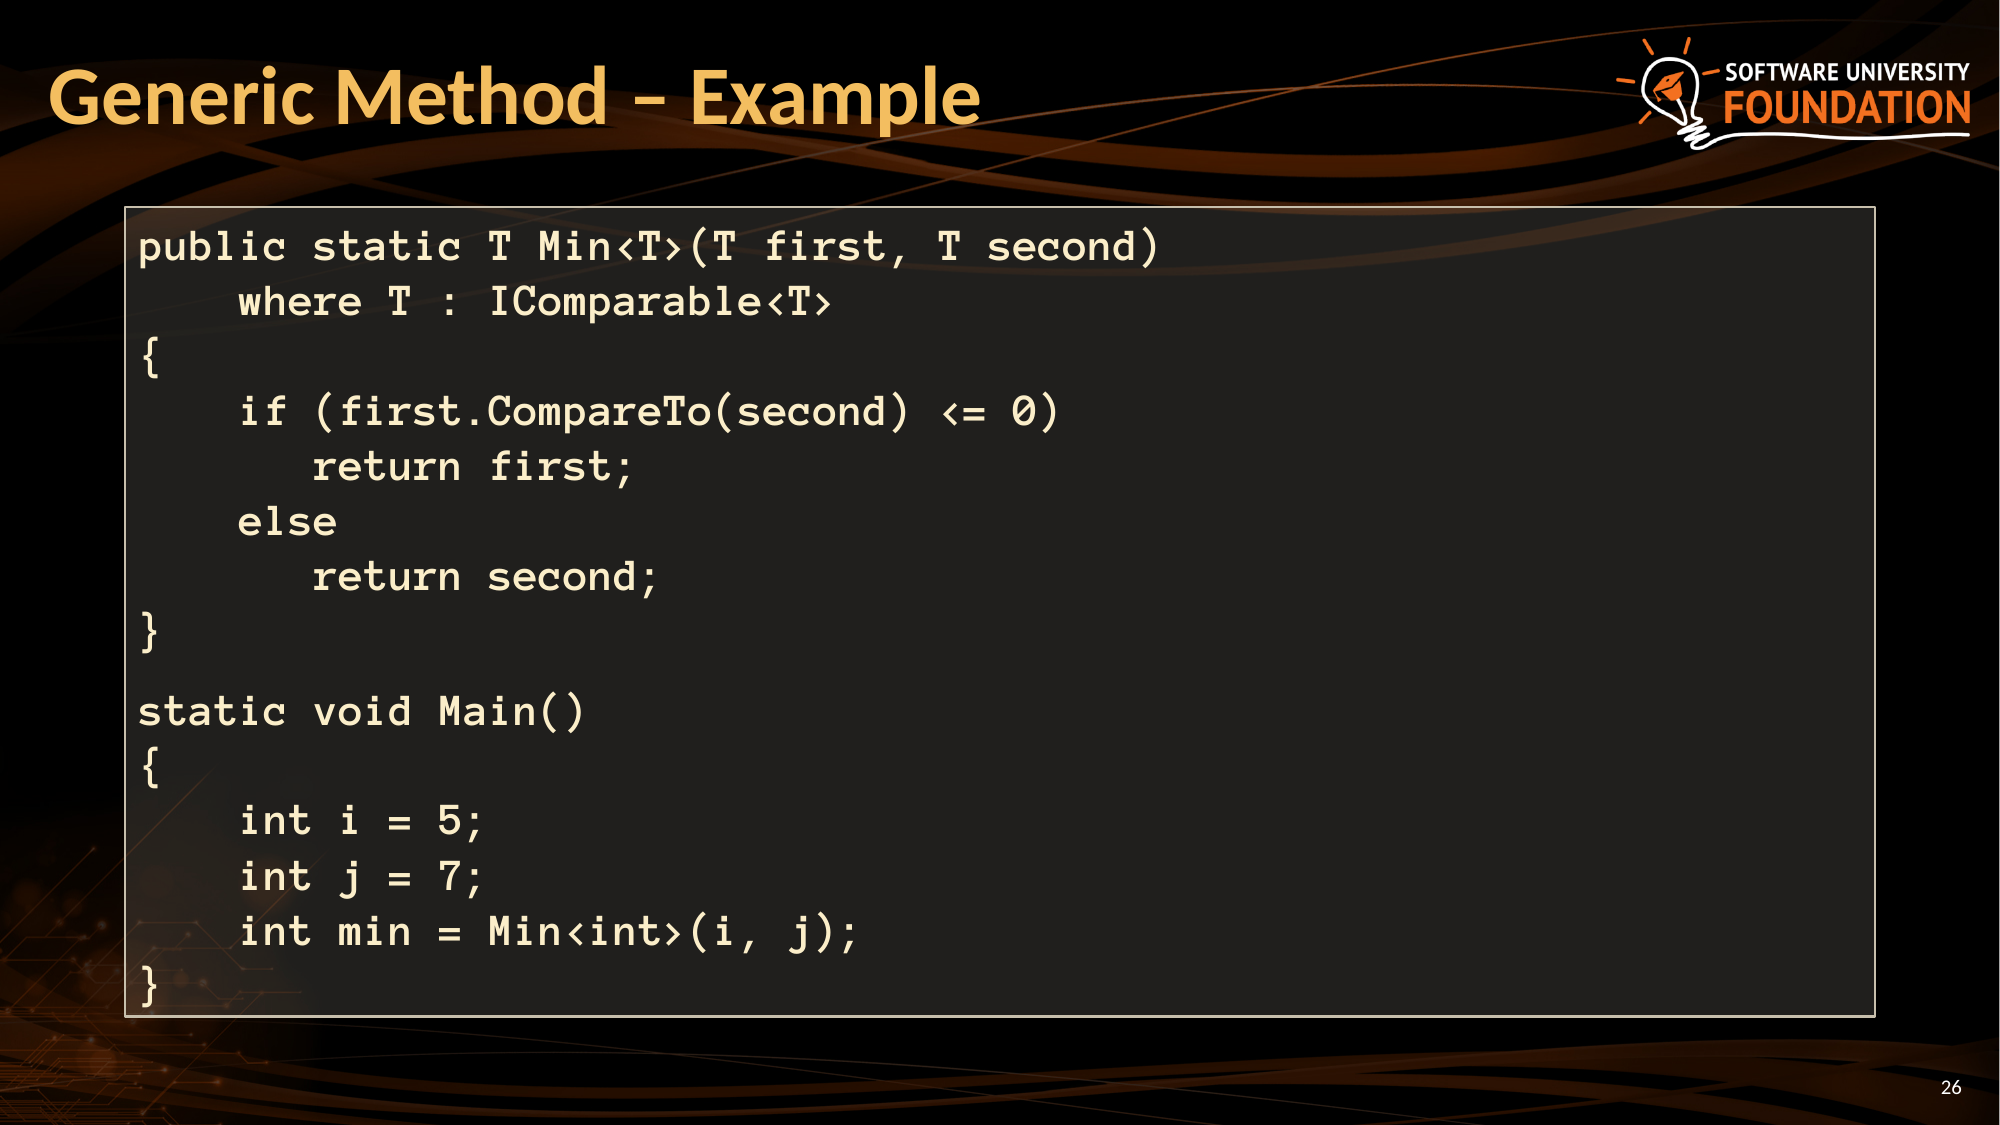

# Generic Method – Example
public static T Min<T>(T first, T second)
    where T : IComparable<T>
{
    if (first.CompareTo(second) <= 0)
       return first;
    else
       return second;
}
static void Main()
{
    int i = 5;
    int j = 7;
    int min = Min<int>(i, j);
}
26